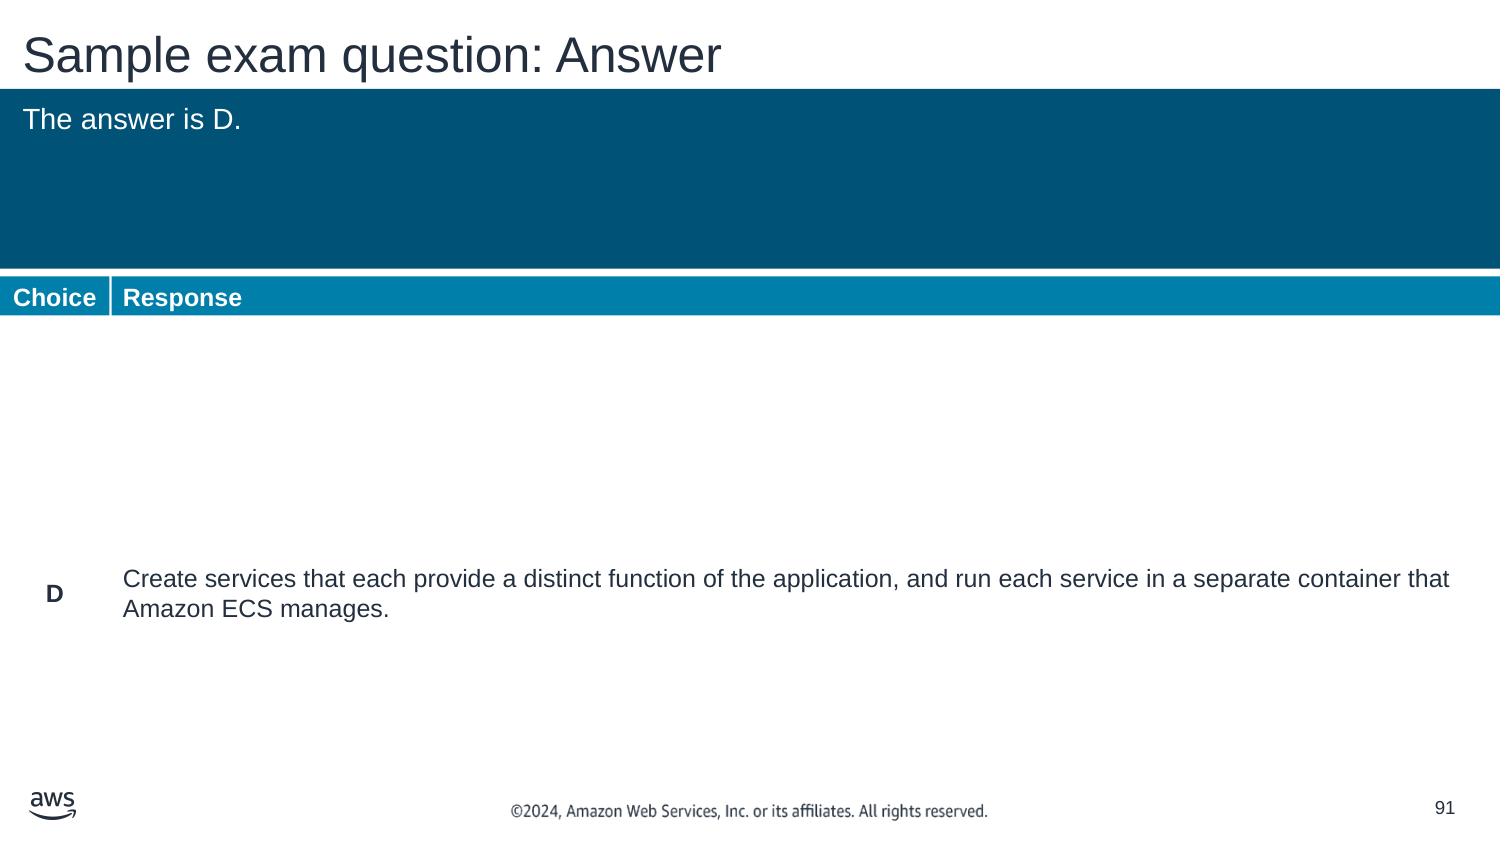

# Sample exam question: Answer
The answer is D.
Choice
Response
D
Create services that each provide a distinct function of the application, and run each service in a separate container that Amazon ECS manages.
91